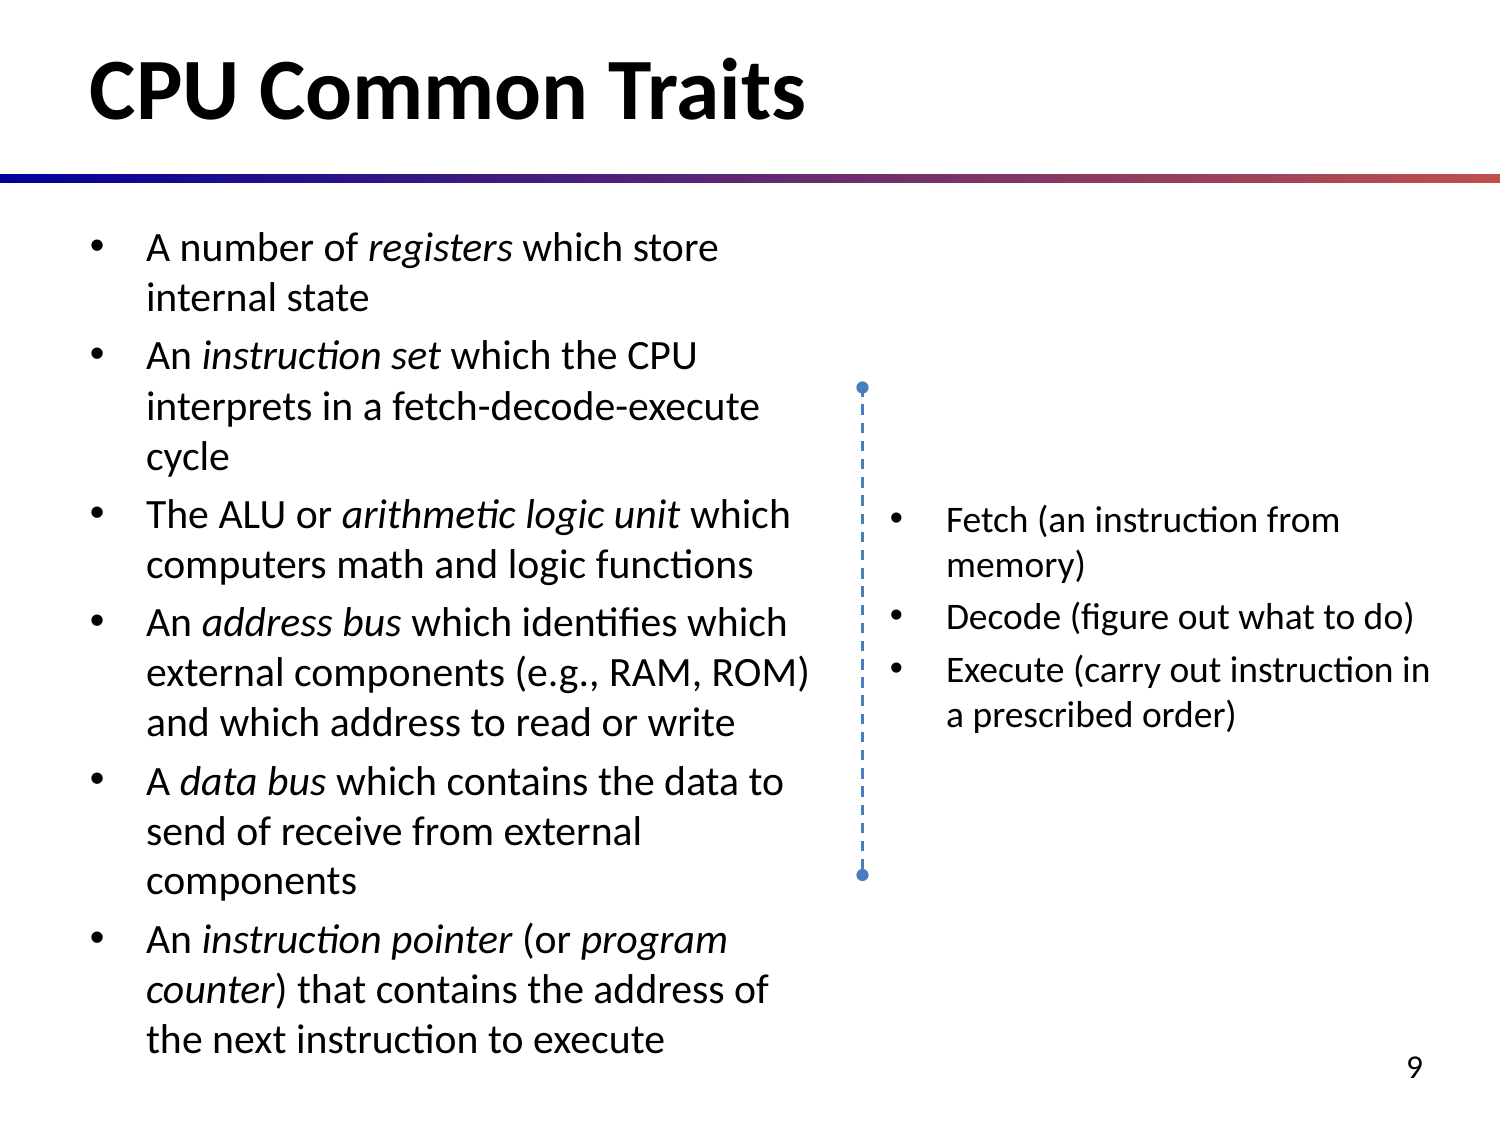

# CPU Common Traits
A number of registers which store internal state
An instruction set which the CPU interprets in a fetch-decode-execute cycle
The ALU or arithmetic logic unit which computers math and logic functions
An address bus which identifies which external components (e.g., RAM, ROM) and which address to read or write
A data bus which contains the data to send of receive from external components
An instruction pointer (or program counter) that contains the address of the next instruction to execute
Fetch (an instruction from memory)
Decode (figure out what to do)
Execute (carry out instruction in a prescribed order)